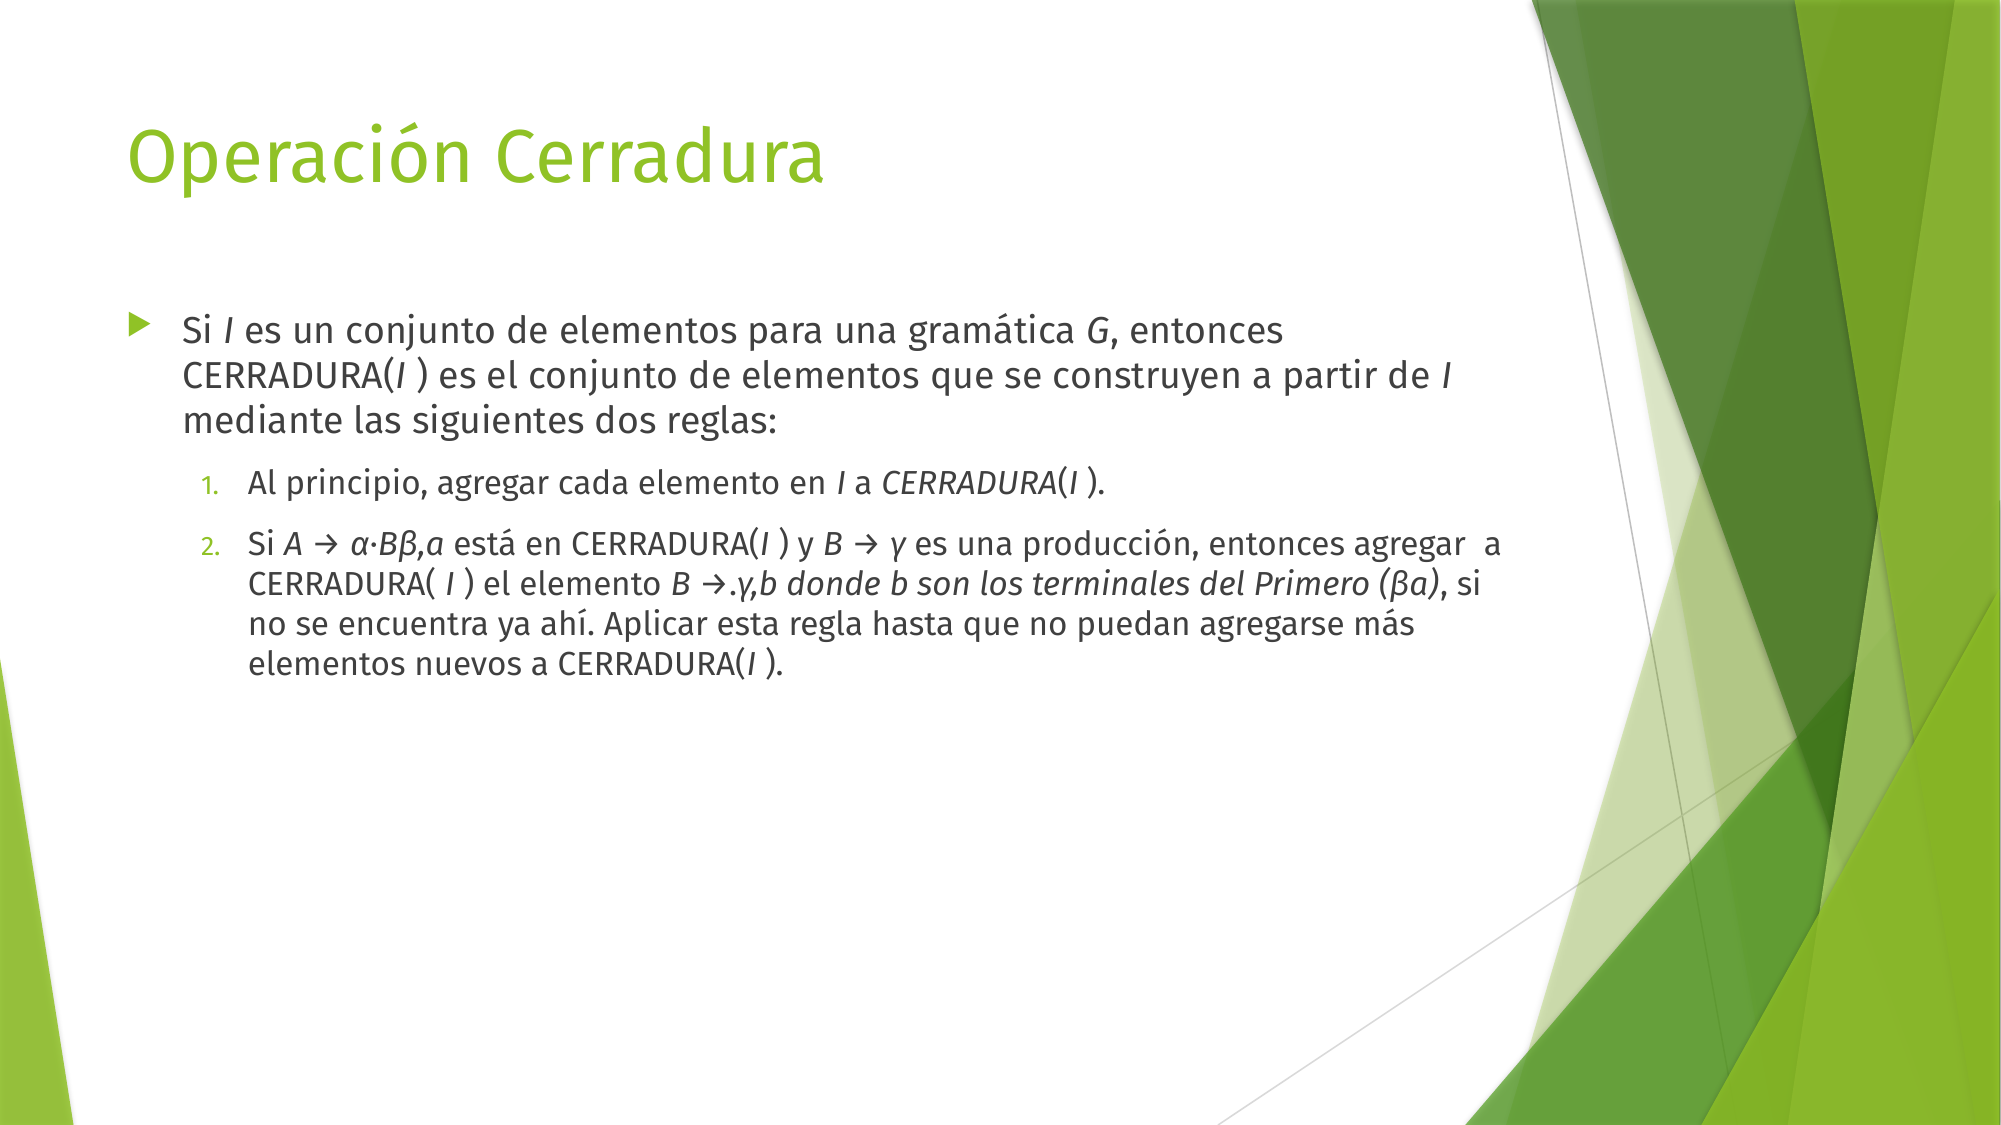

# Operación Cerradura
Si I es un conjunto de elementos para una gramática G, entonces CERRADURA(I ) es el conjunto de elementos que se construyen a partir de I mediante las siguientes dos reglas:
Al principio, agregar cada elemento en I a CERRADURA(I ).
Si A → α·Bβ,a está en CERRADURA(I ) y B → γ es una producción, entonces agregar  a CERRADURA( I ) el elemento B →.γ,b donde b son los terminales del Primero (βa), si no se encuentra ya ahí. Aplicar esta regla hasta que no puedan agregarse más elementos nuevos a CERRADURA(I ).